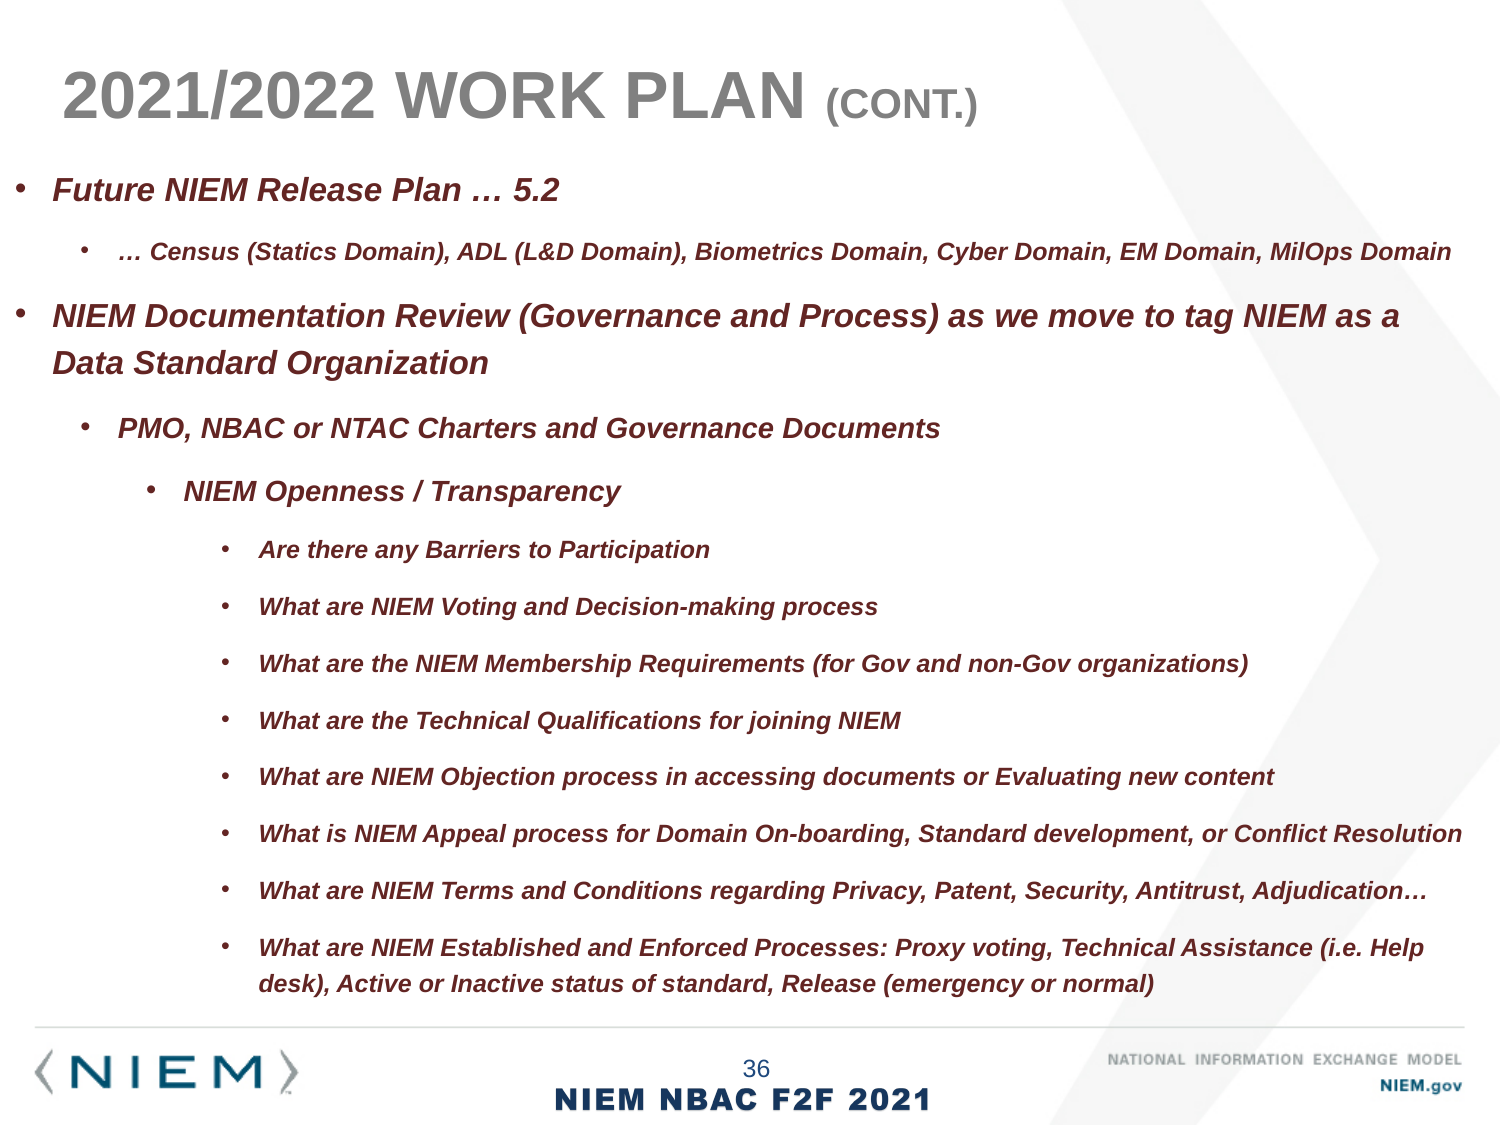

# 2021/2022 Work Plan (Cont.)
Future NIEM Release Plan … 5.2
… Census (Statics Domain), ADL (L&D Domain), Biometrics Domain, Cyber Domain, EM Domain, MilOps Domain
NIEM Documentation Review (Governance and Process) as we move to tag NIEM as a Data Standard Organization
PMO, NBAC or NTAC Charters and Governance Documents
NIEM Openness / Transparency
Are there any Barriers to Participation
What are NIEM Voting and Decision-making process
What are the NIEM Membership Requirements (for Gov and non-Gov organizations)
What are the Technical Qualifications for joining NIEM
What are NIEM Objection process in accessing documents or Evaluating new content
What is NIEM Appeal process for Domain On-boarding, Standard development, or Conflict Resolution
What are NIEM Terms and Conditions regarding Privacy, Patent, Security, Antitrust, Adjudication…
What are NIEM Established and Enforced Processes: Proxy voting, Technical Assistance (i.e. Help desk), Active or Inactive status of standard, Release (emergency or normal)

36